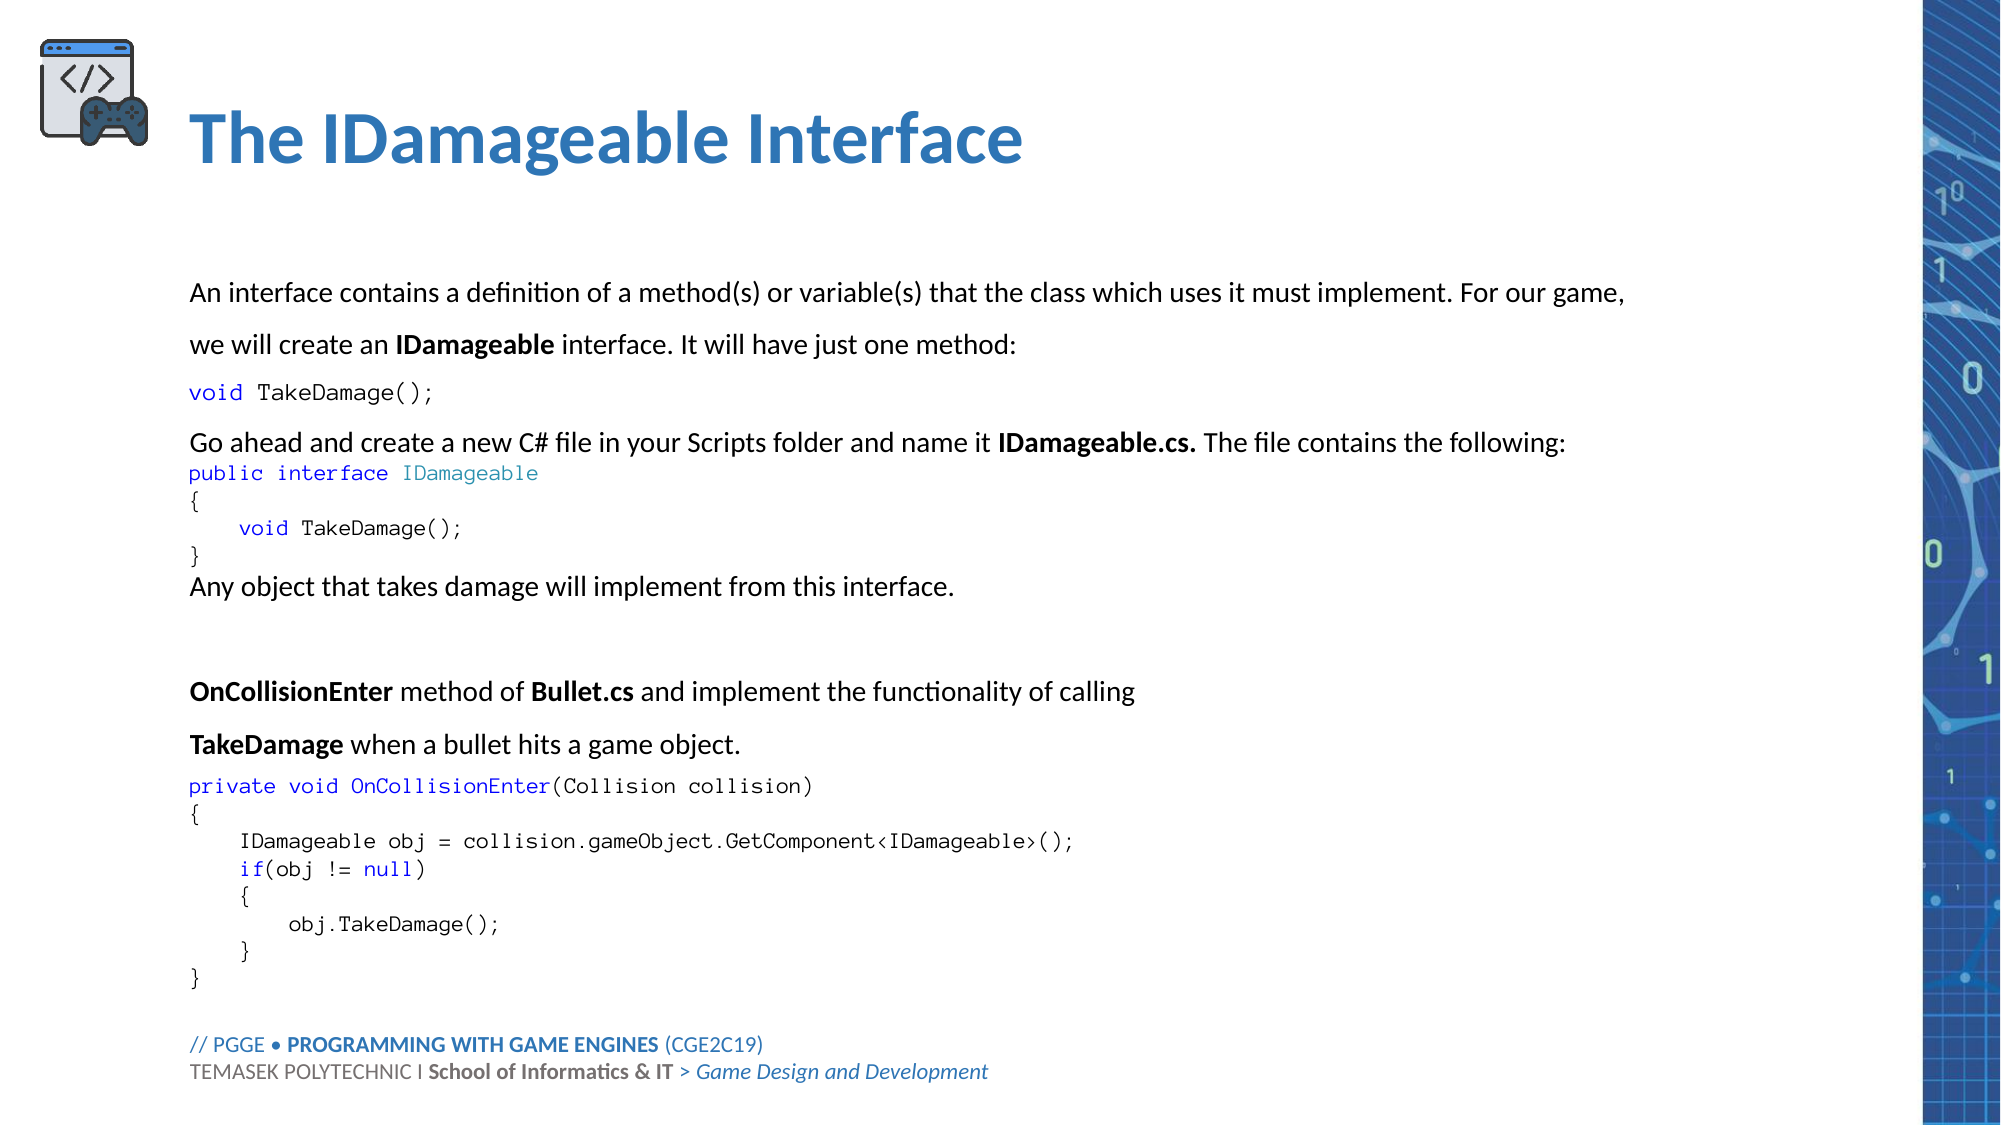

# The IDamageable Interface
An interface contains a definition of a method(s) or variable(s) that the class which uses it must implement. For our game, we will create an IDamageable interface. It will have just one method:
void TakeDamage();
Go ahead and create a new C# file in your Scripts folder and name it IDamageable.cs. The file contains the following:
public interface IDamageable
{
    void TakeDamage();
}
Any object that takes damage will implement from this interface.
OnCollisionEnter method of Bullet.cs and implement the functionality of calling TakeDamage when a bullet hits a game object.
private void OnCollisionEnter(Collision collision)
{
    IDamageable obj = collision.gameObject.GetComponent<IDamageable>();
    if(obj != null)
    {
        obj.TakeDamage();
    }
}